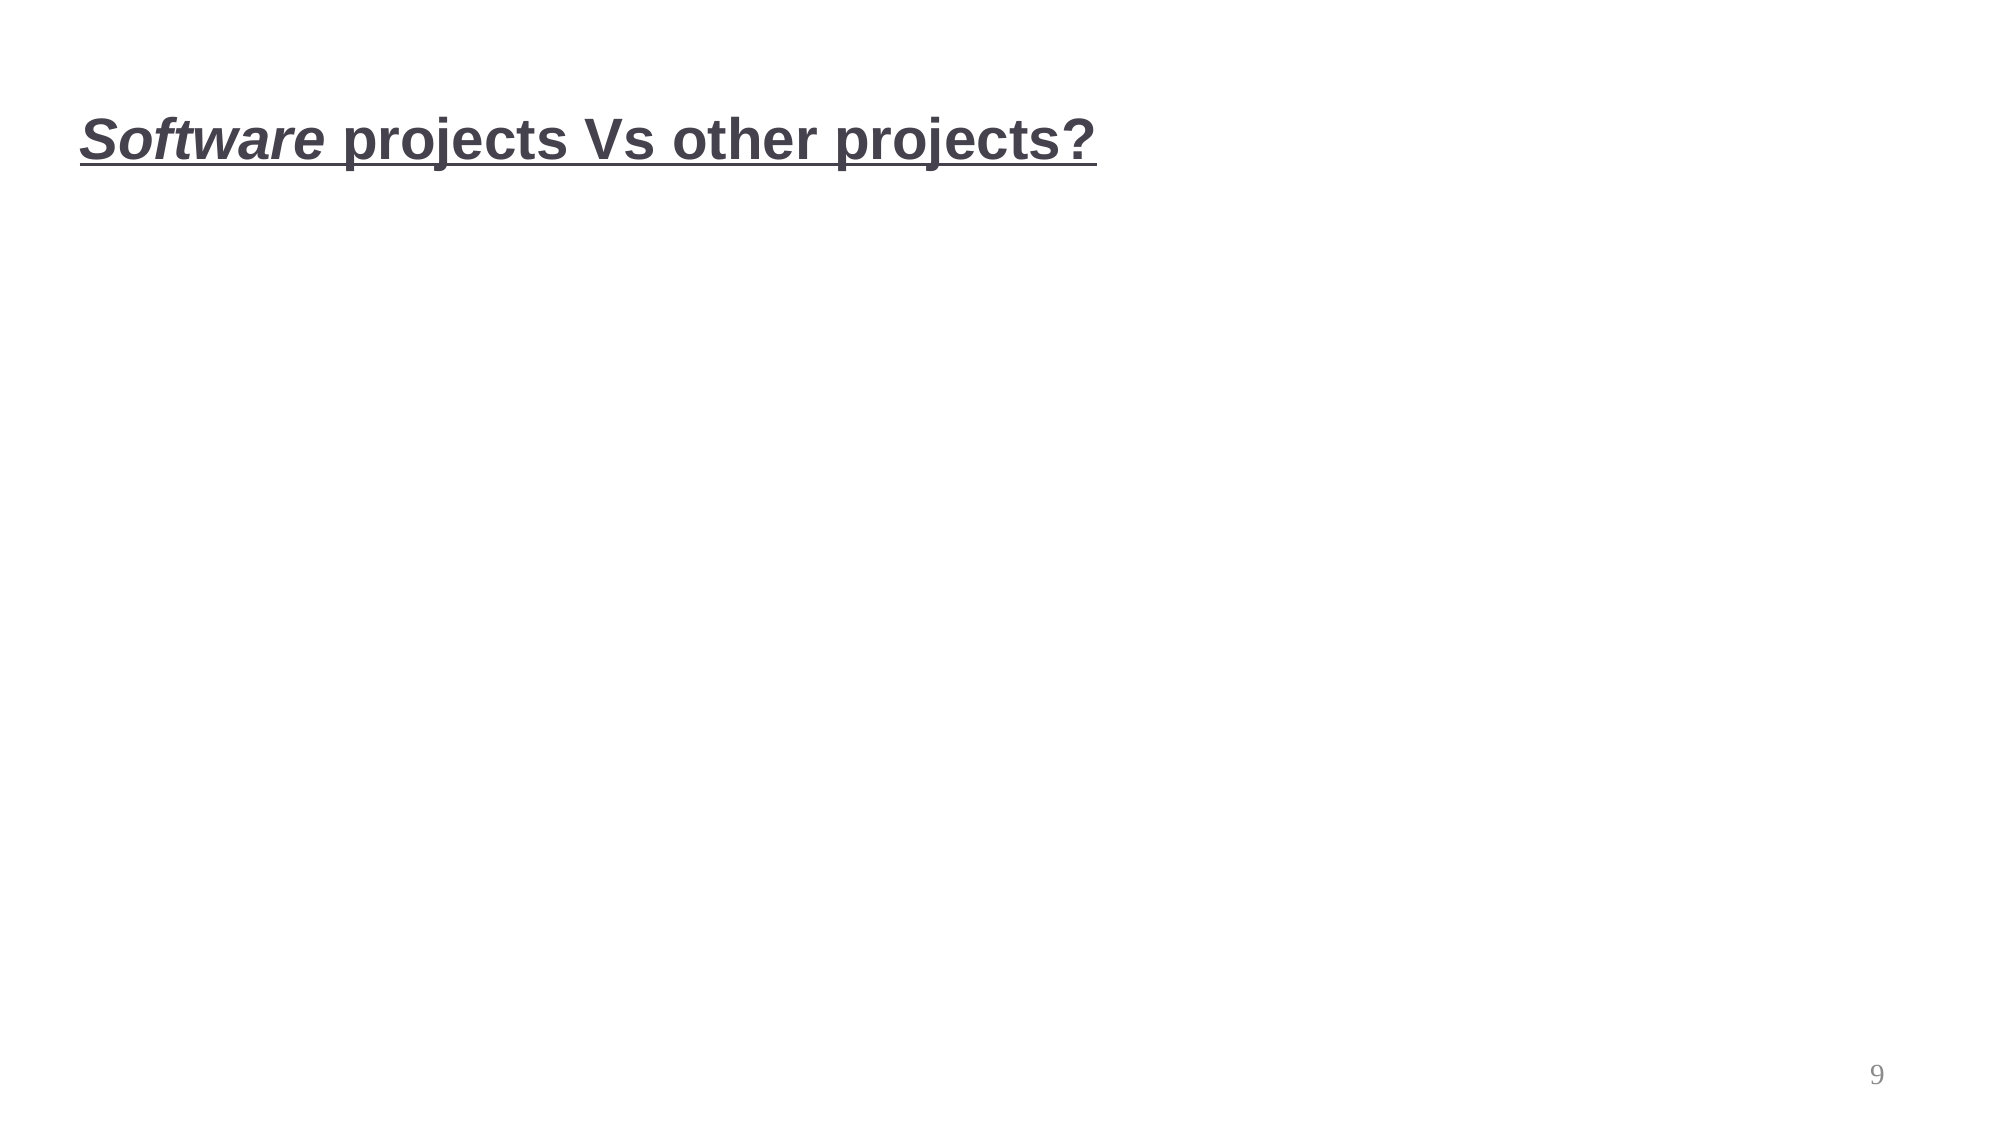

# Software projects Vs other projects?
Same …but…

Invisibility
Complexity
Conformity
Flexibility

   make software more problematic to build  than other engineered artefacts.
9